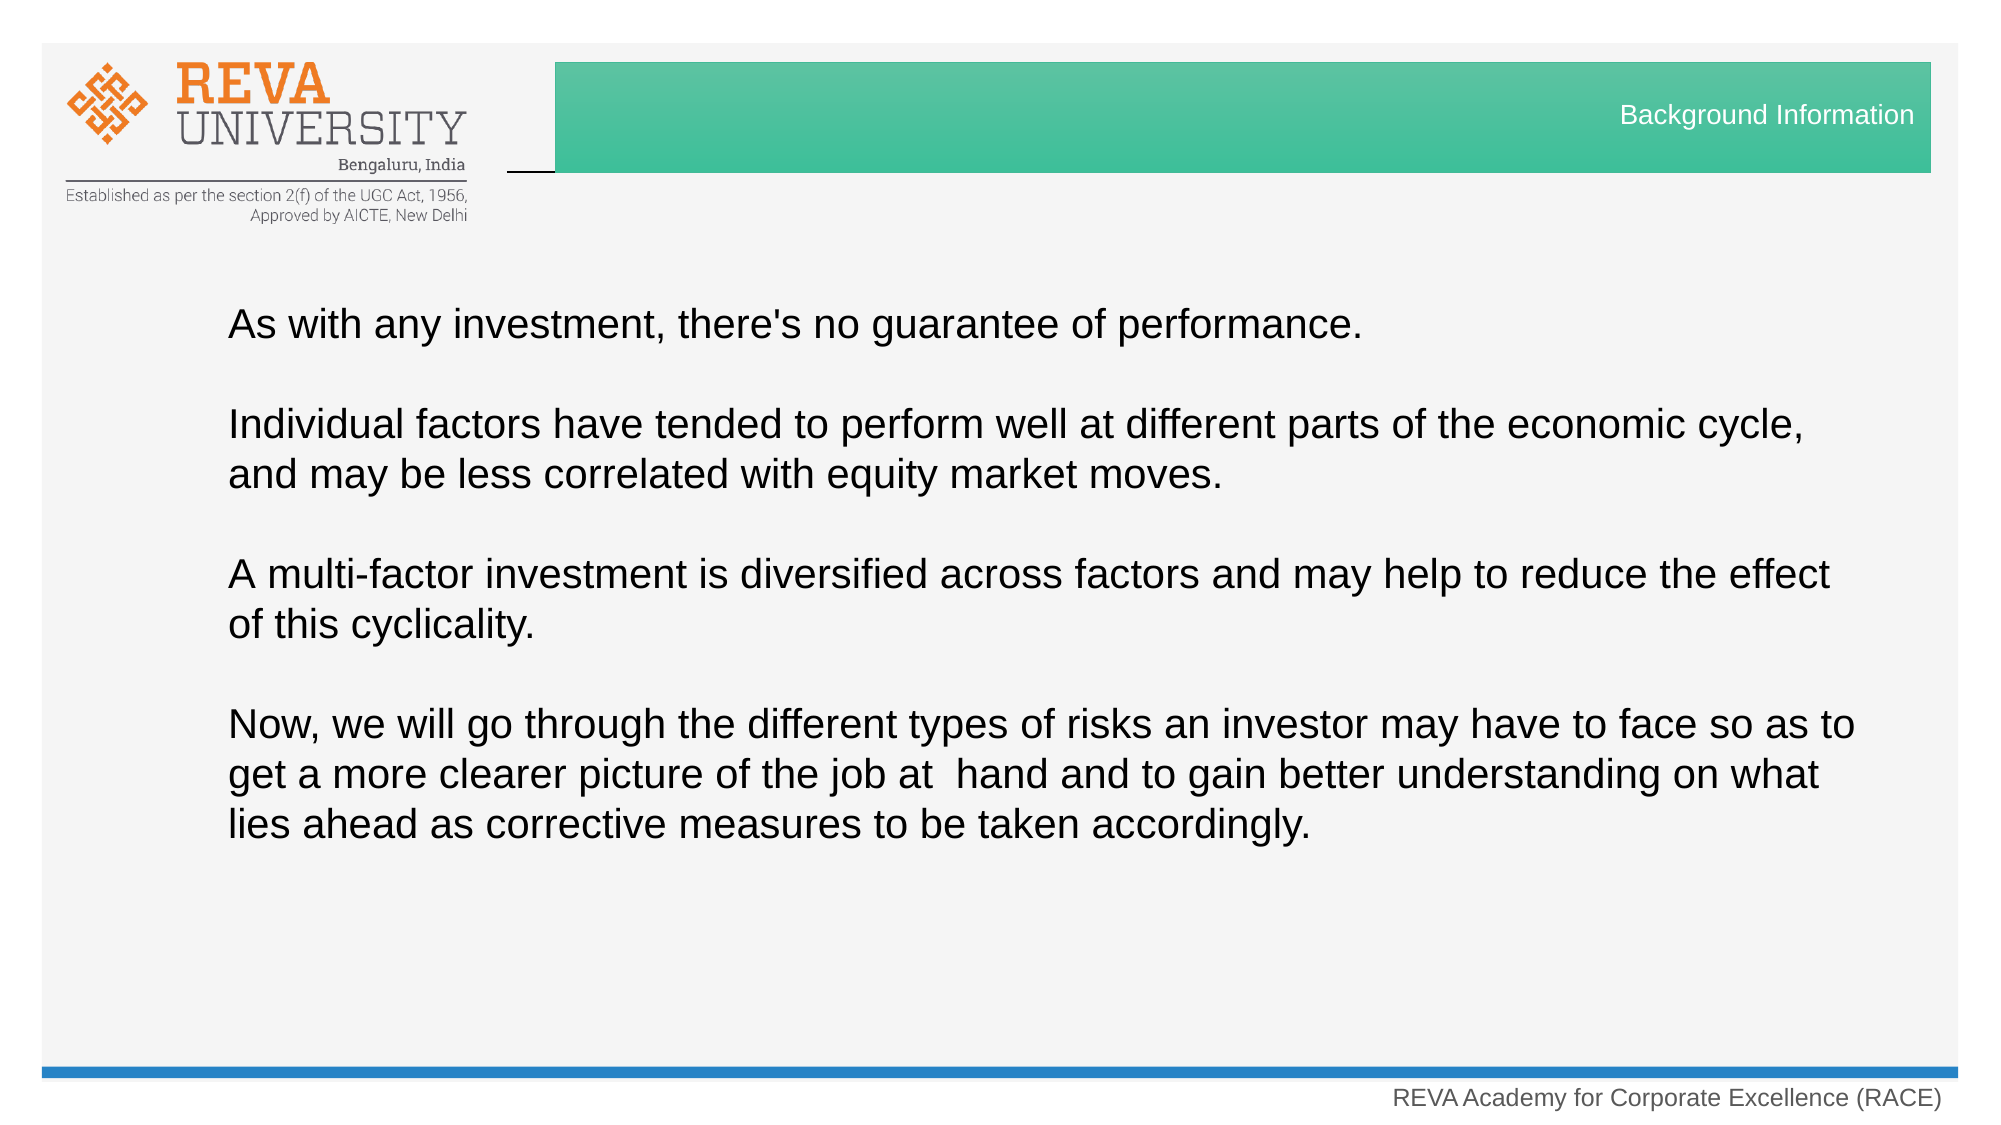

# Background Information
As with any investment, there's no guarantee of performance.

Individual factors have tended to perform well at different parts of the economic cycle, and may be less correlated with equity market moves.

A multi-factor investment is diversified across factors and may help to reduce the effect of this cyclicality.

Now, we will go through the different types of risks an investor may have to face so as to get a more clearer picture of the job at  hand and to gain better understanding on what lies ahead as corrective measures to be taken accordingly.